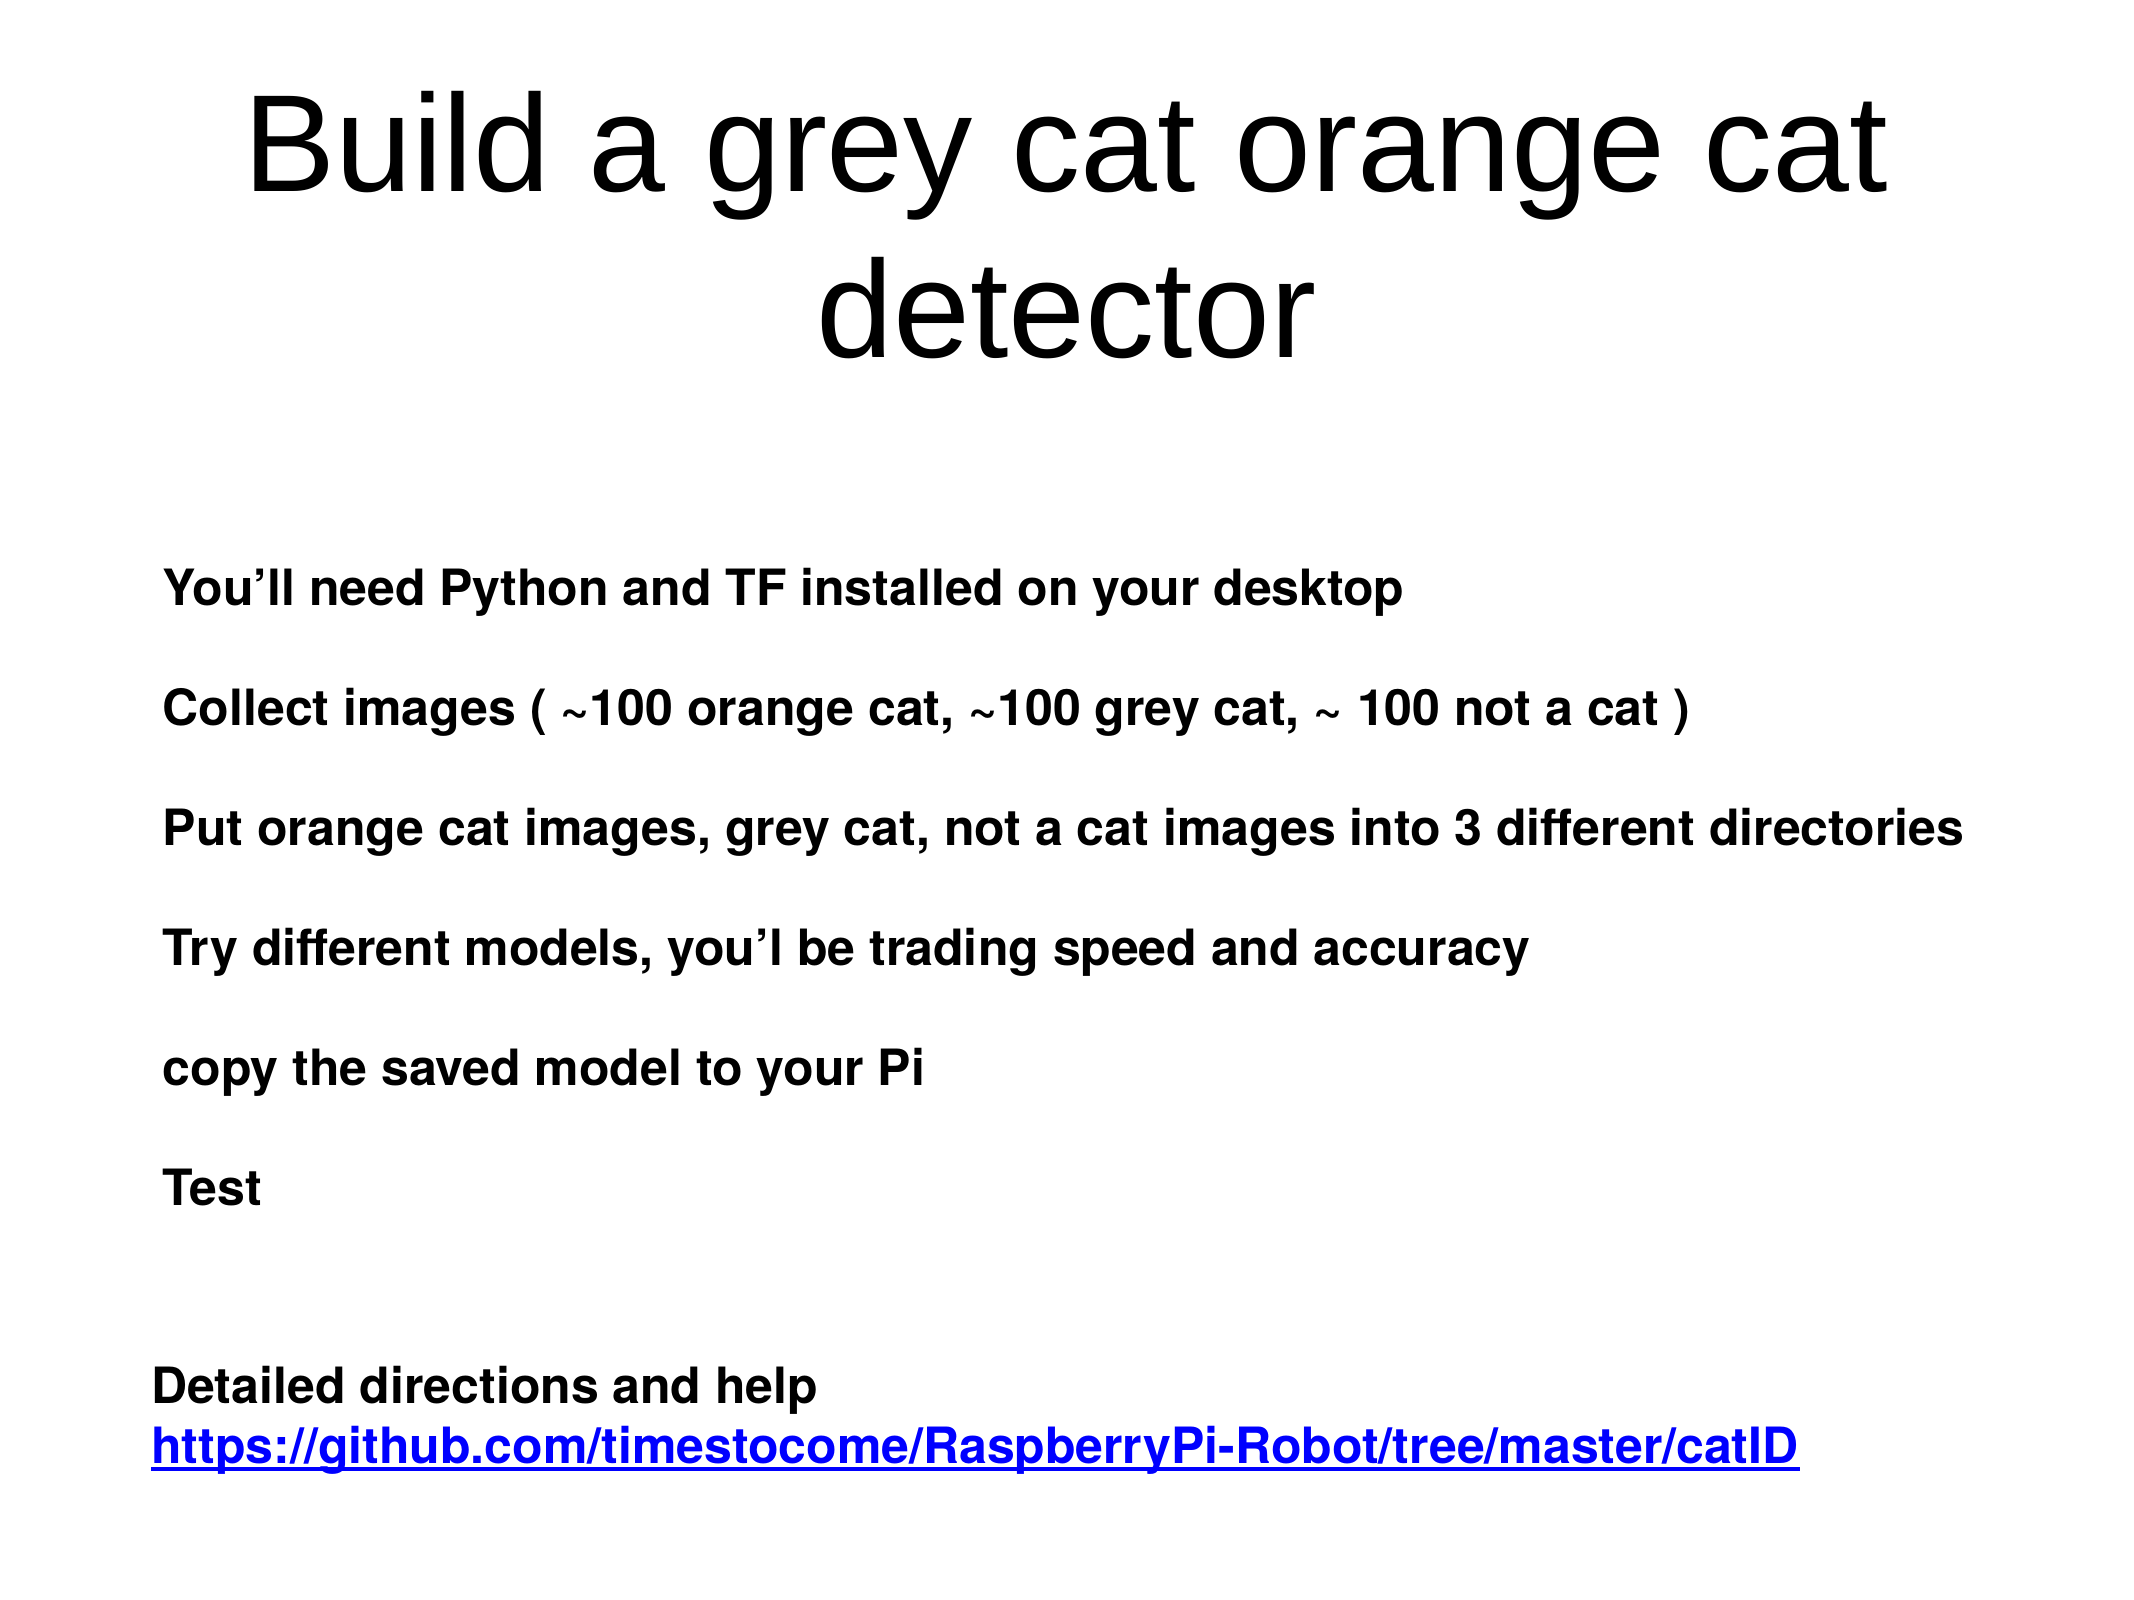

# Build a grey cat orange cat detector
You’ll need Python and TF installed on your desktop

Collect images ( ~100 orange cat, ~100 grey cat, ~ 100 not a cat )

Put orange cat images, grey cat, not a cat images into 3 different directories

Try different models, you’l be trading speed and accuracy

copy the saved model to your Pi

Test
Detailed directions and help
https://github.com/timestocome/RaspberryPi-Robot/tree/master/catID